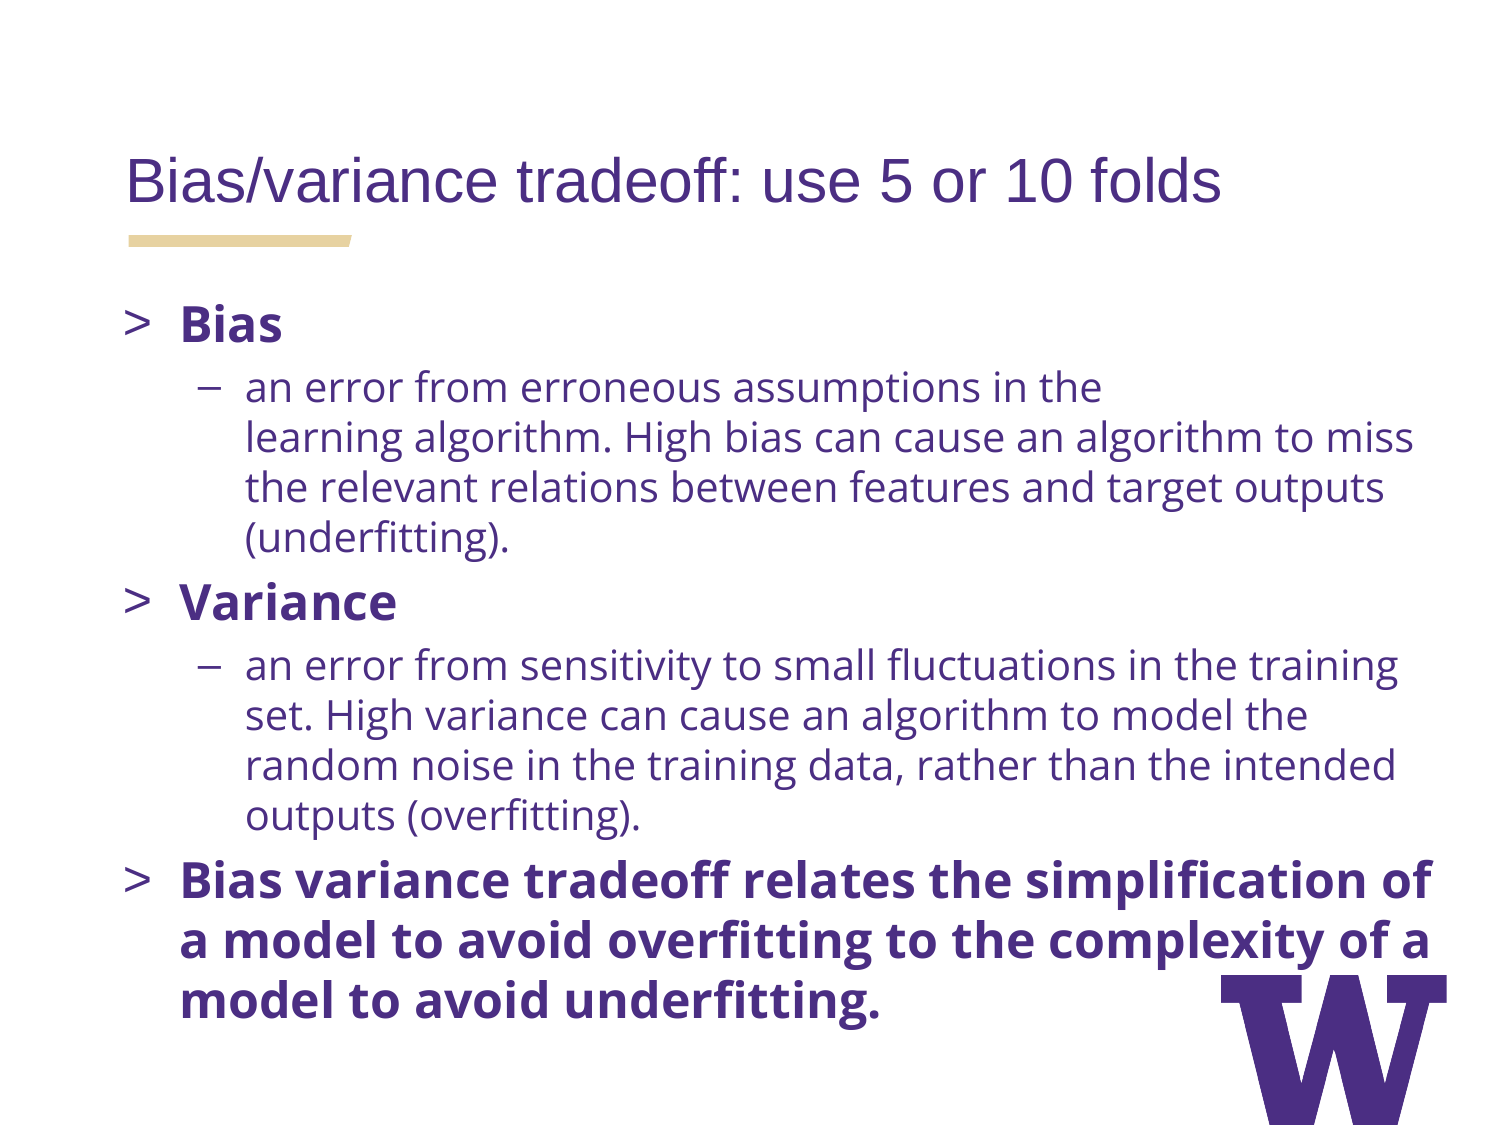

Bias/variance tradeoff: use 5 or 10 folds
Bias
an error from erroneous assumptions in the learning algorithm. High bias can cause an algorithm to miss the relevant relations between features and target outputs (underfitting).
Variance
an error from sensitivity to small fluctuations in the training set. High variance can cause an algorithm to model the random noise in the training data, rather than the intended outputs (overfitting).
Bias variance tradeoff relates the simplification of a model to avoid overfitting to the complexity of a model to avoid underfitting.